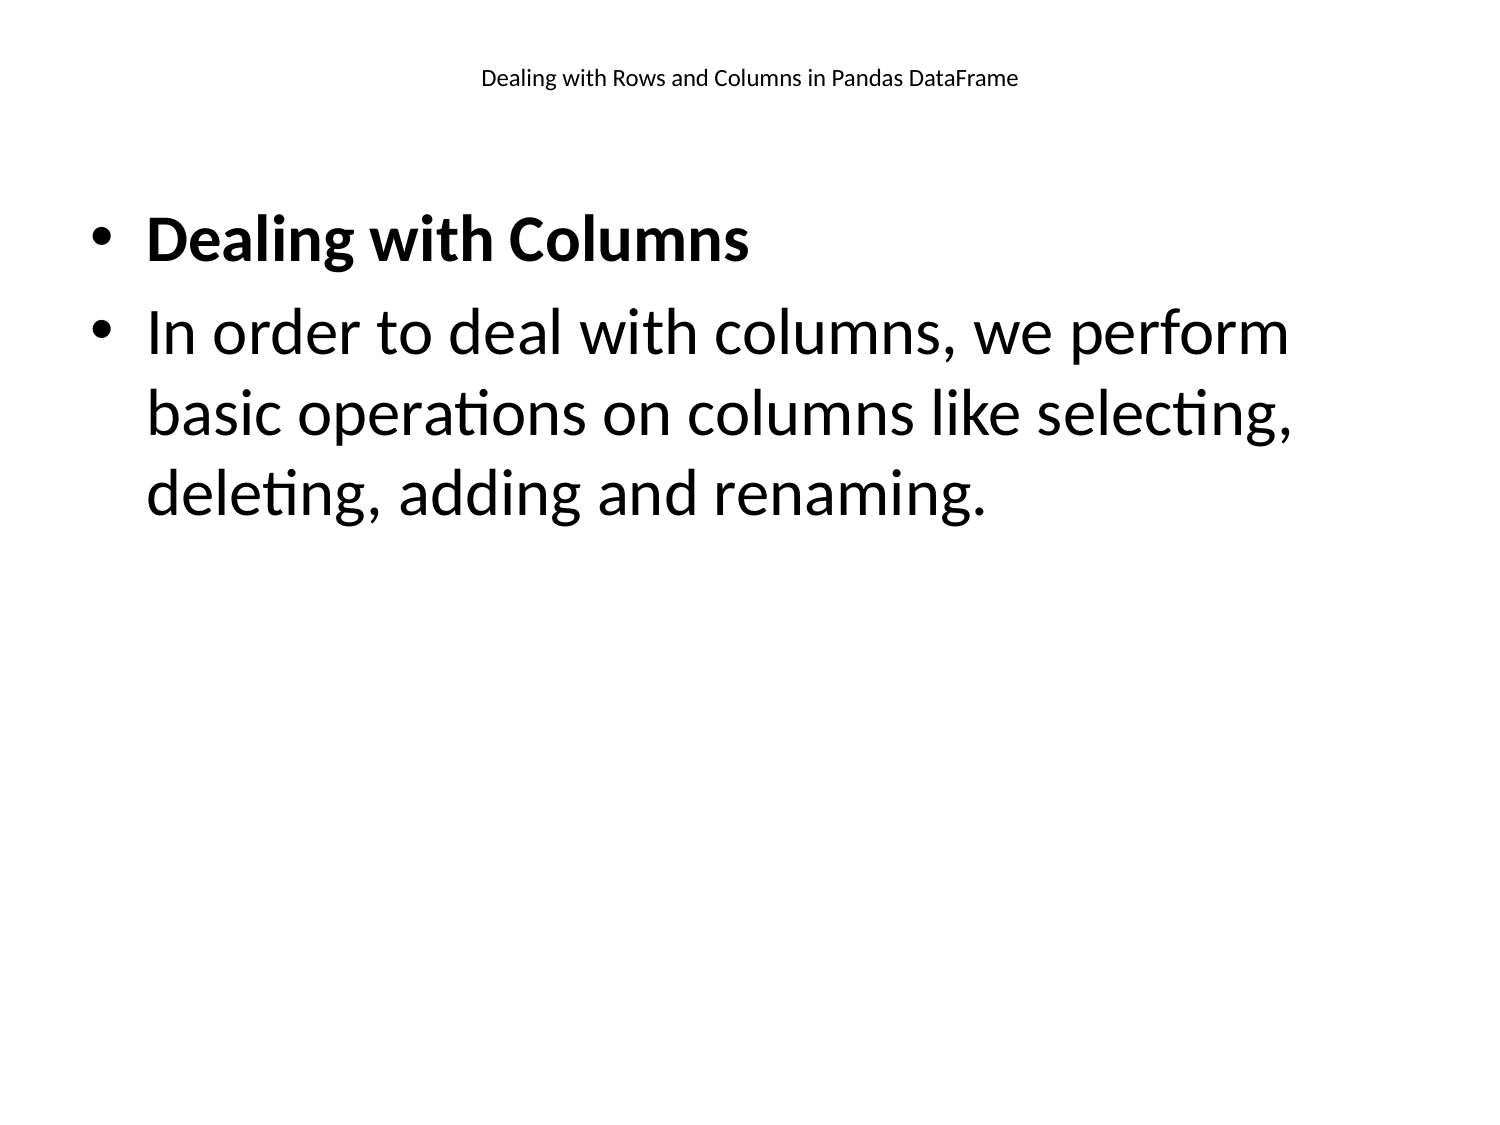

# Dealing with Rows and Columns in Pandas DataFrame
Dealing with Columns
In order to deal with columns, we perform basic operations on columns like selecting, deleting, adding and renaming.